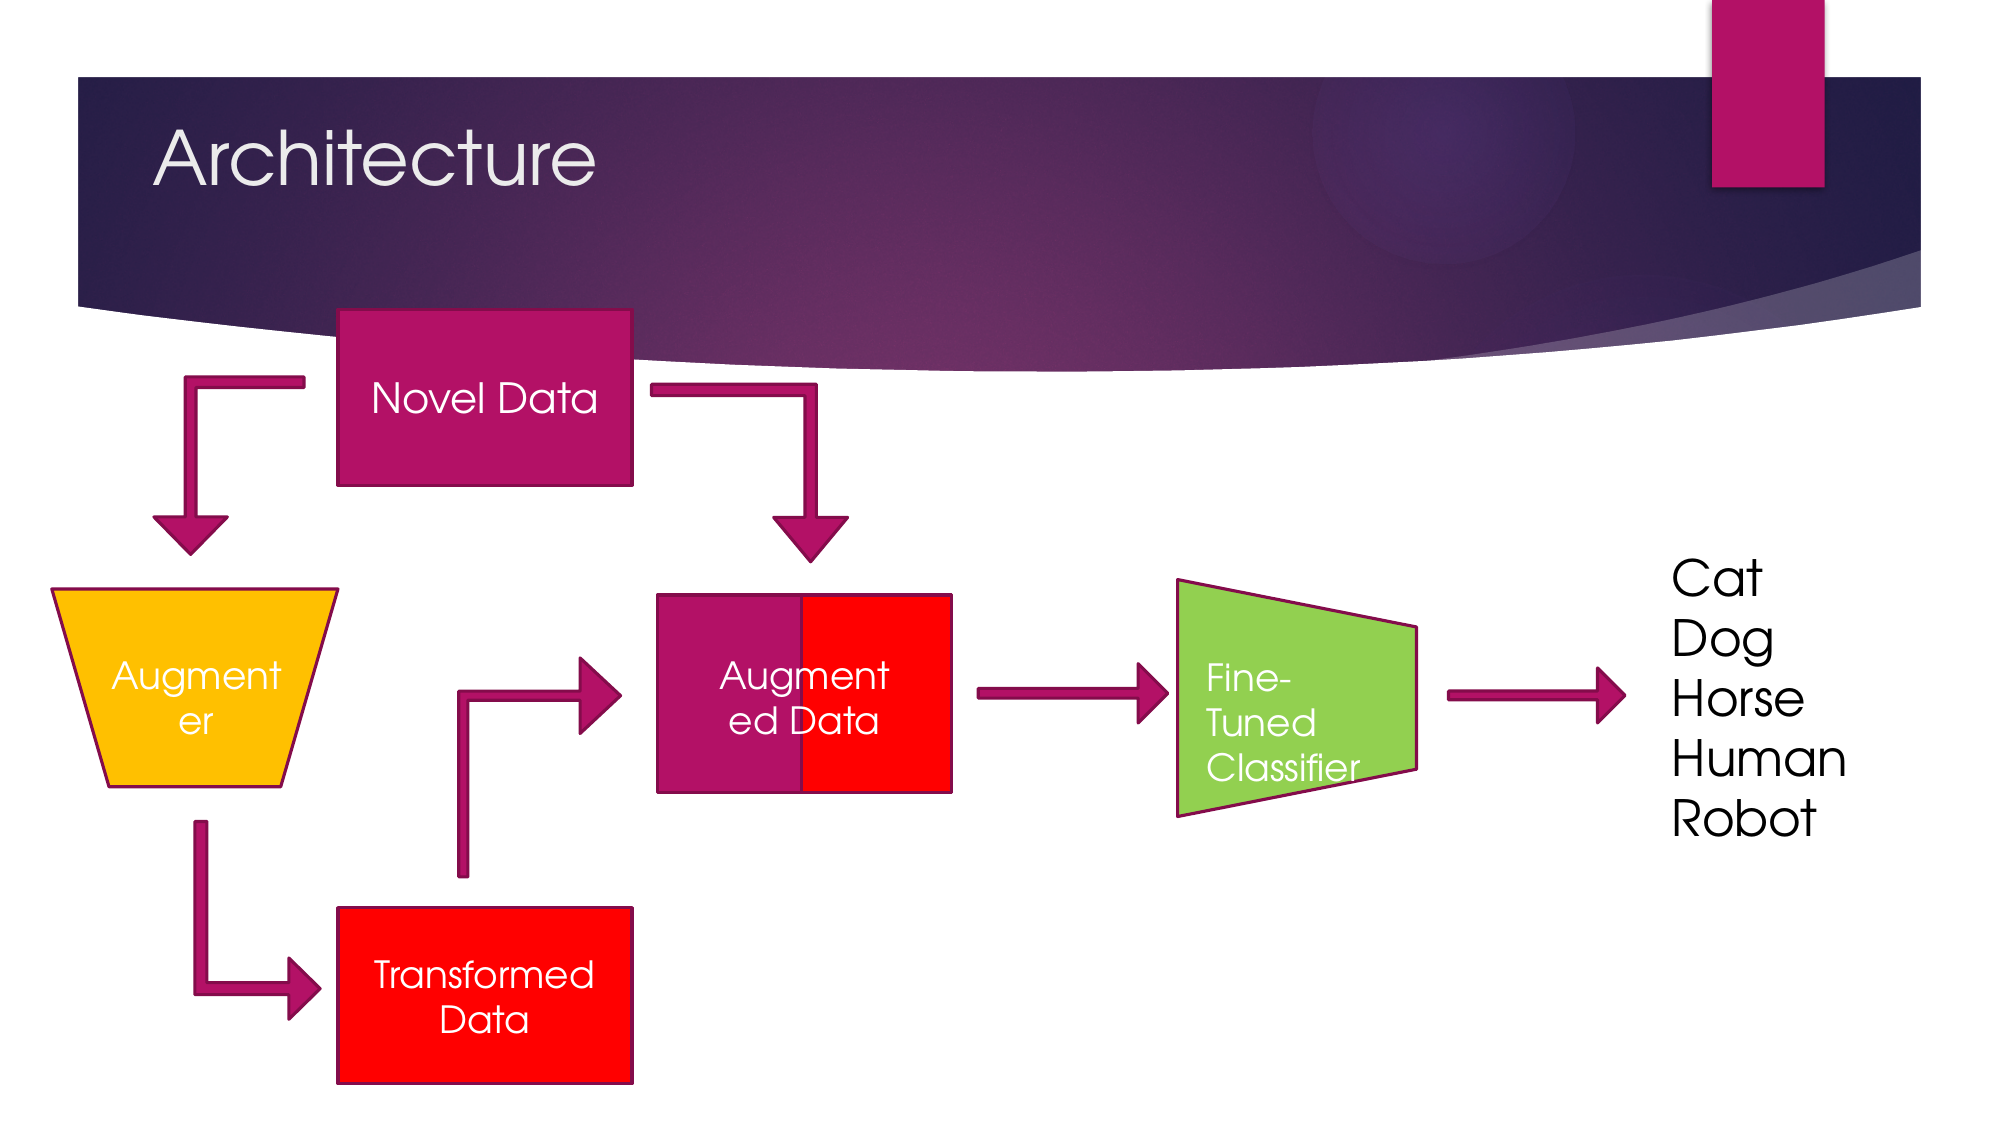

# Architecture
Novel Data

Cat
Dog
Horse
Human
Robot

Augmenter
Augmented Data
Fine-Tuned
Classifier

Transformed Data